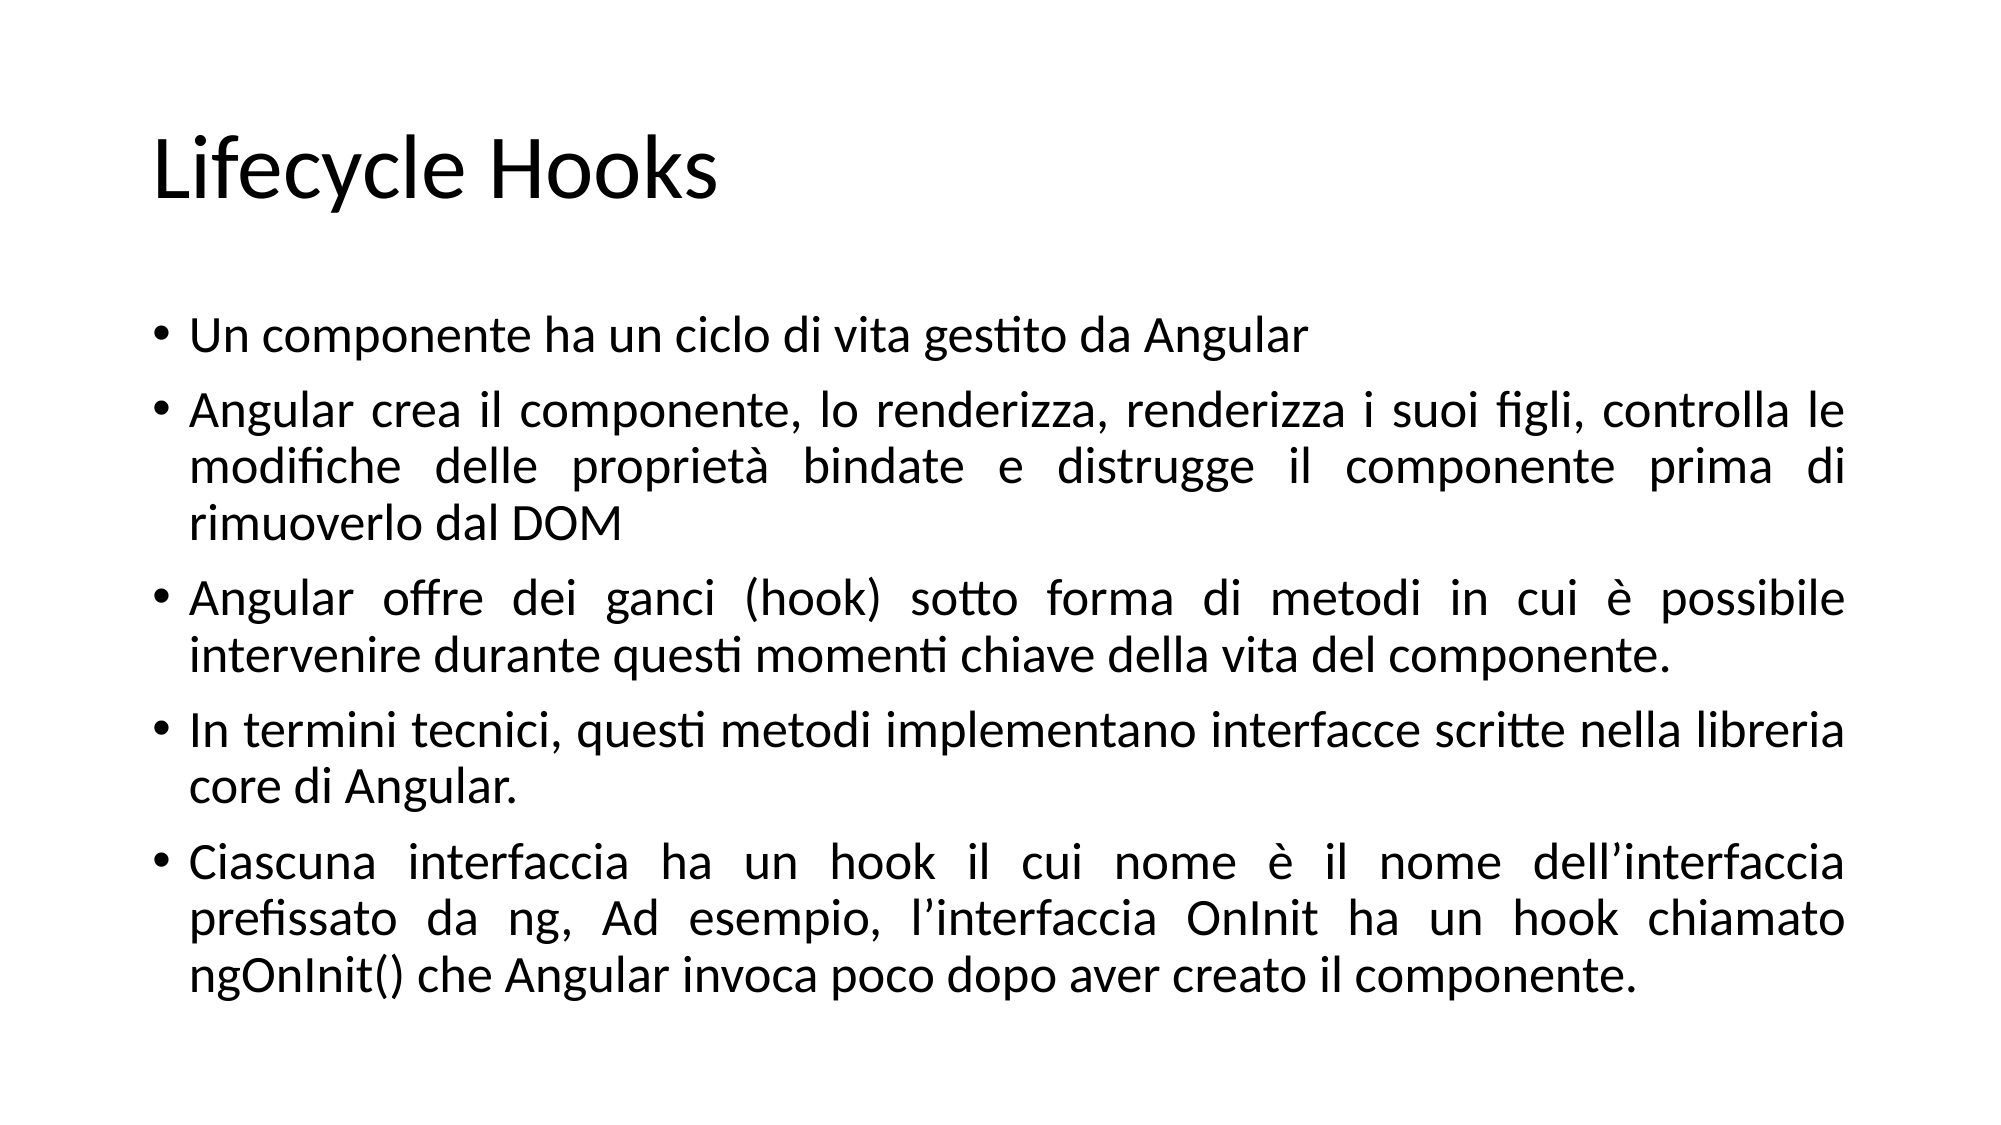

# Lifecycle Hooks
Un componente ha un ciclo di vita gestito da Angular
Angular crea il componente, lo renderizza, renderizza i suoi figli, controlla le modifiche delle proprietà bindate e distrugge il componente prima di rimuoverlo dal DOM
Angular offre dei ganci (hook) sotto forma di metodi in cui è possibile intervenire durante questi momenti chiave della vita del componente.
In termini tecnici, questi metodi implementano interfacce scritte nella libreria core di Angular.
Ciascuna interfaccia ha un hook il cui nome è il nome dell’interfaccia prefissato da ng, Ad esempio, l’interfaccia OnInit ha un hook chiamato ngOnInit() che Angular invoca poco dopo aver creato il componente.